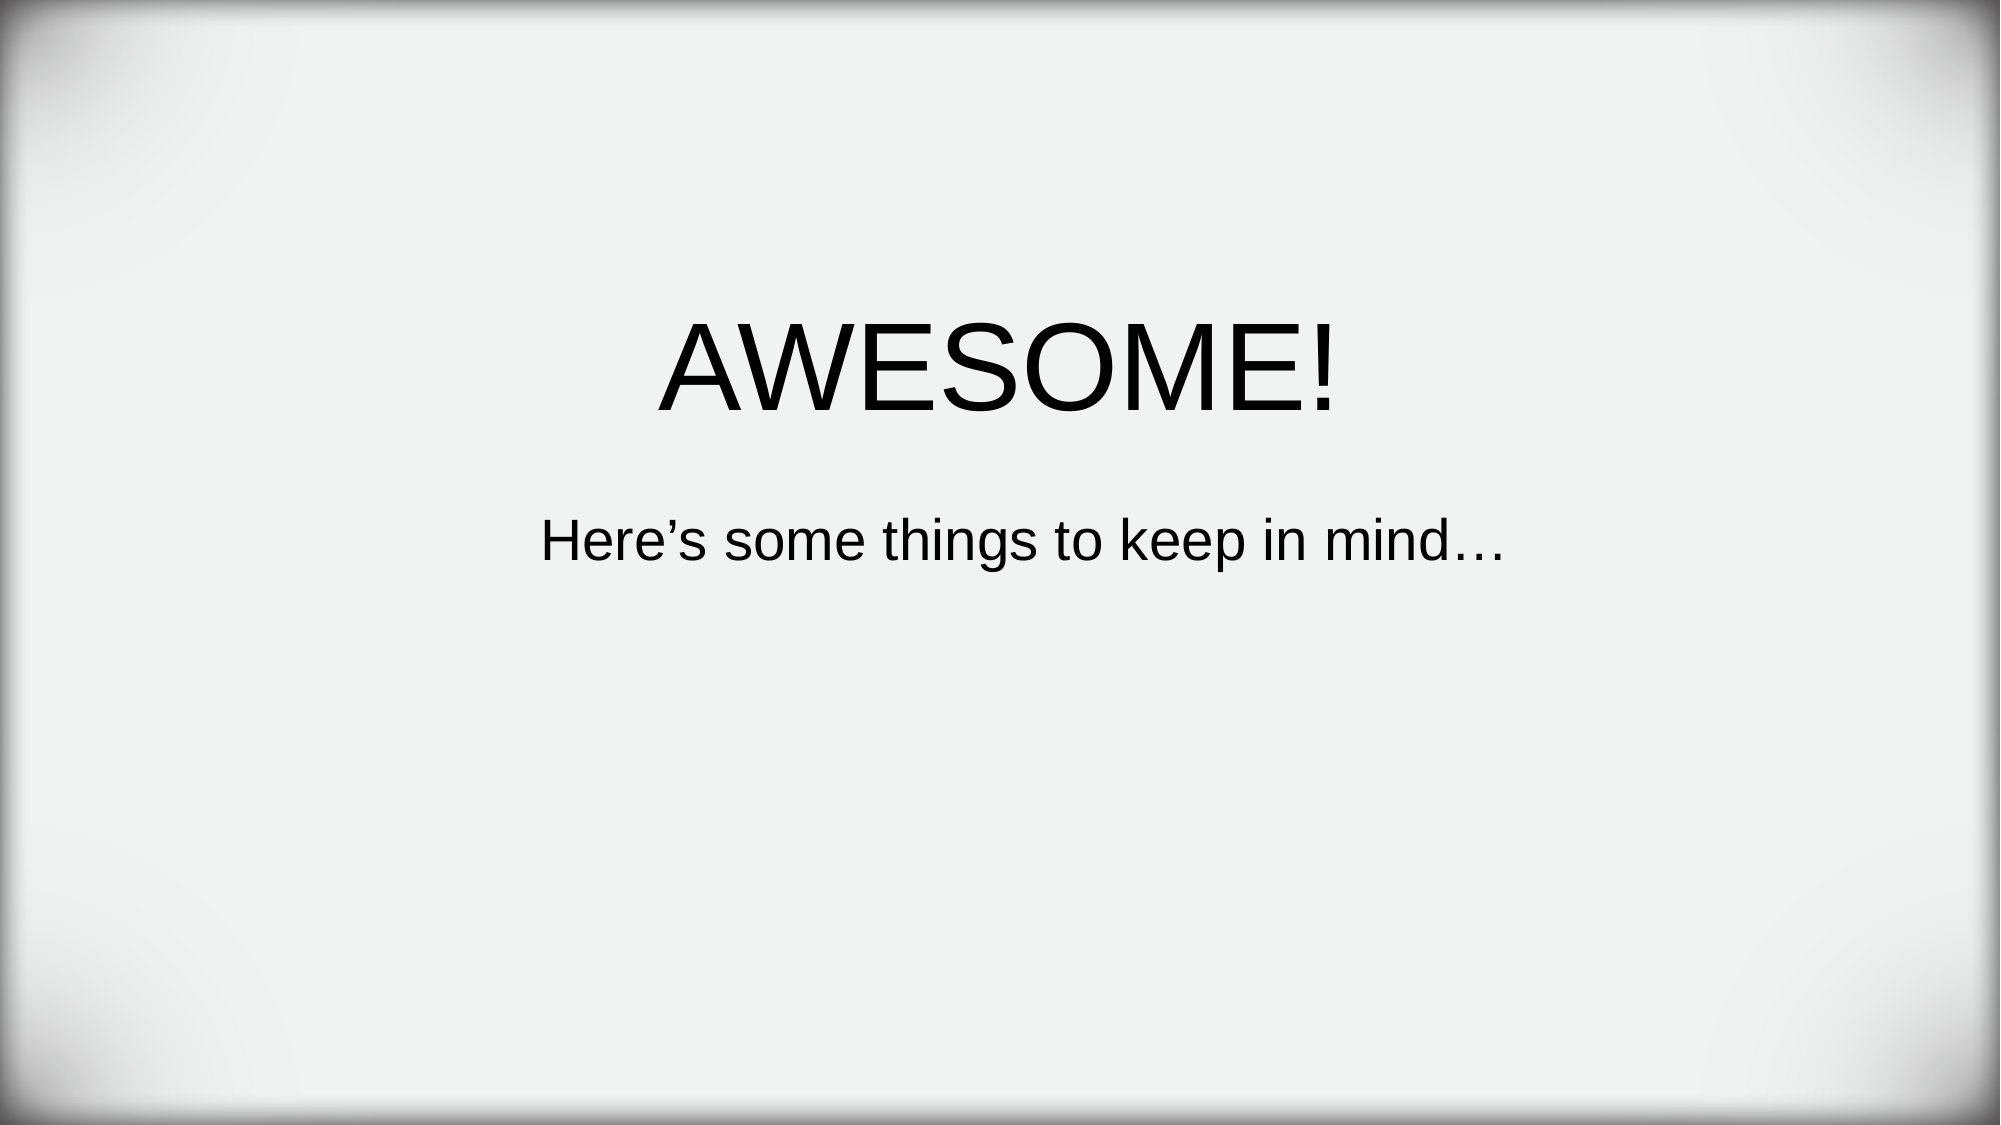

AWESOME!
Here’s some things to keep in mind…